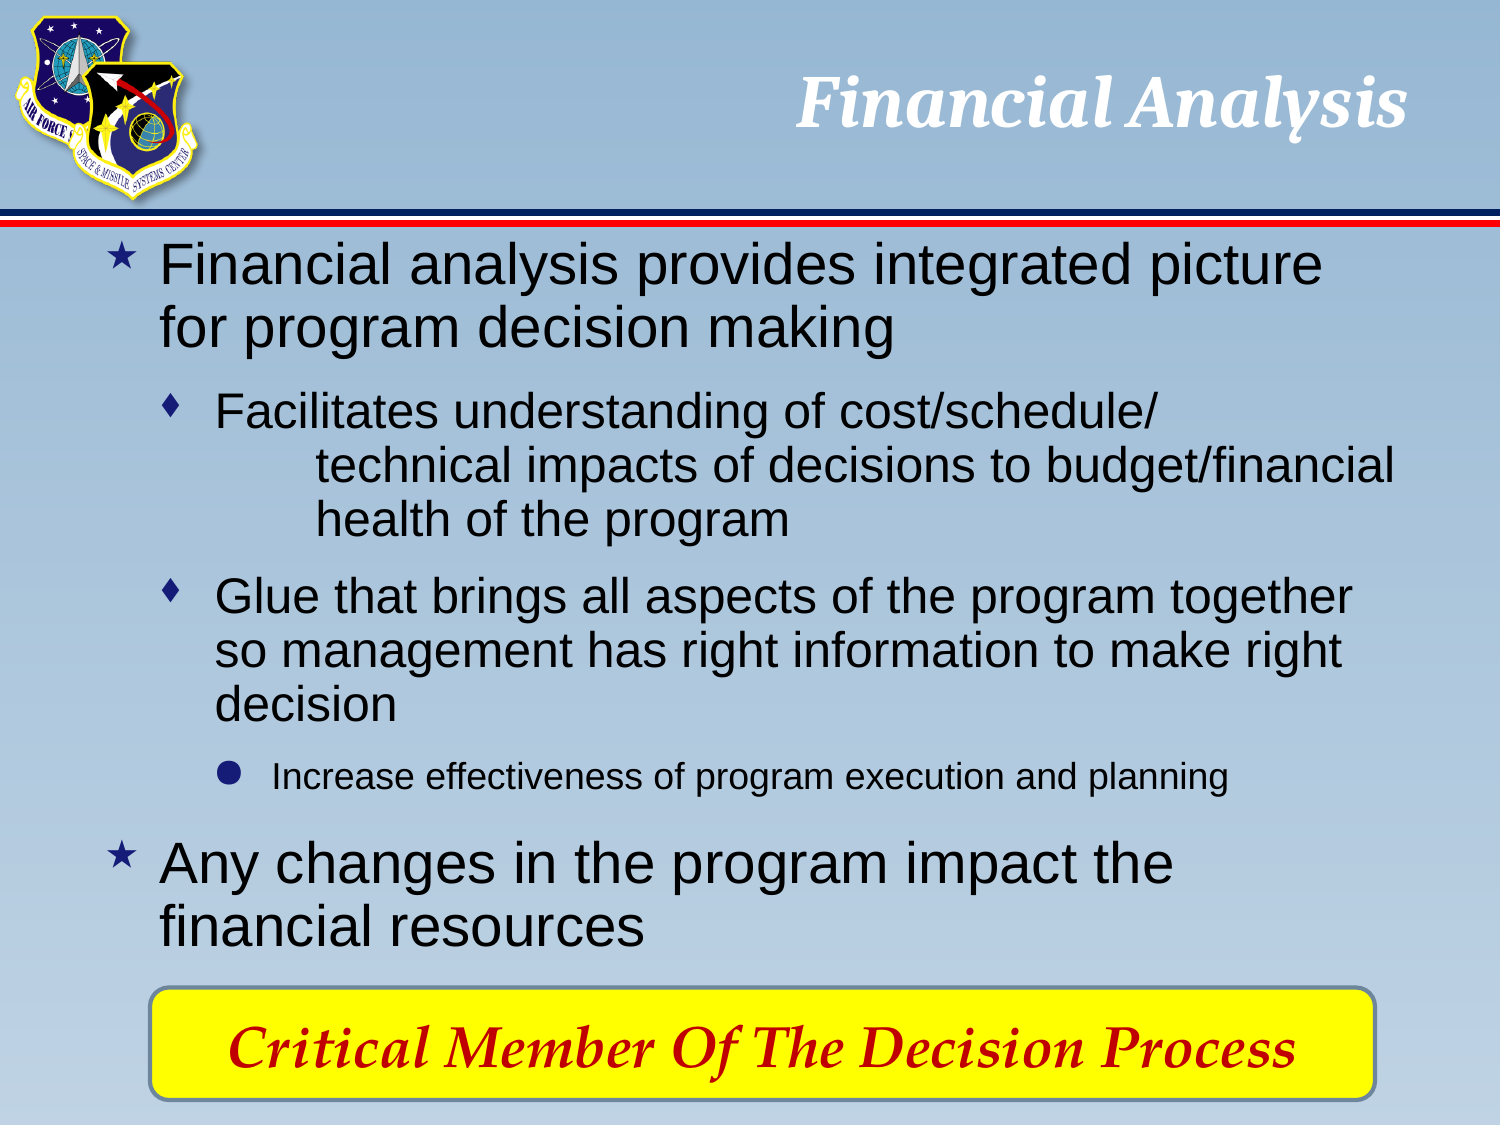

# Financial Analysis
Financial analysis provides integrated picture for program decision making
Facilitates understanding of cost/schedule/
	technical impacts of decisions to budget/financial 	health of the program
Glue that brings all aspects of the program together so management has right information to make right decision
Increase effectiveness of program execution and planning
Any changes in the program impact the financial resources

Critical Member Of The Decision Process